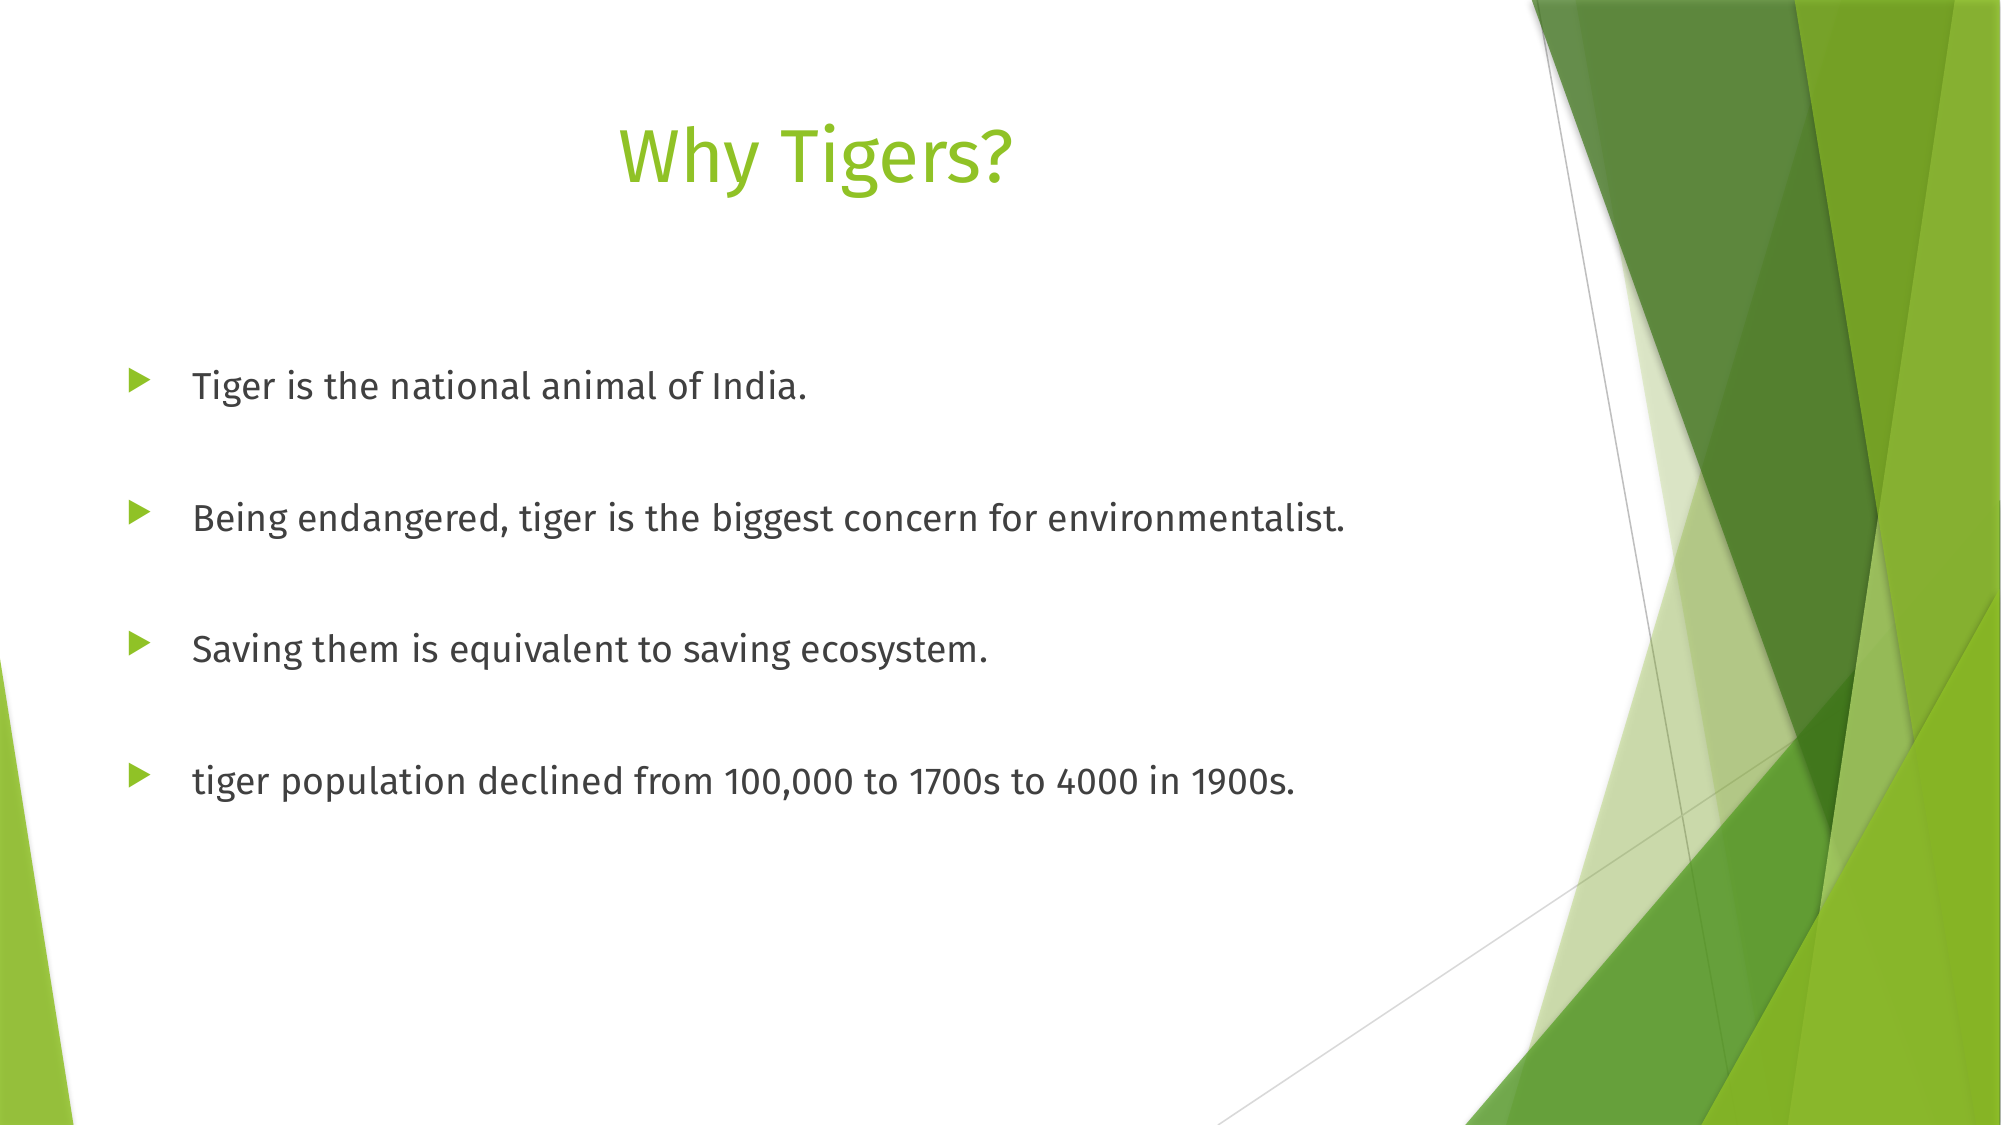

# Why Tigers?
 Tiger is the national animal of India.

 Being endangered, tiger is the biggest concern for environmentalist.

 Saving them is equivalent to saving ecosystem.

 tiger population declined from 100,000 to 1700s to 4000 in 1900s.